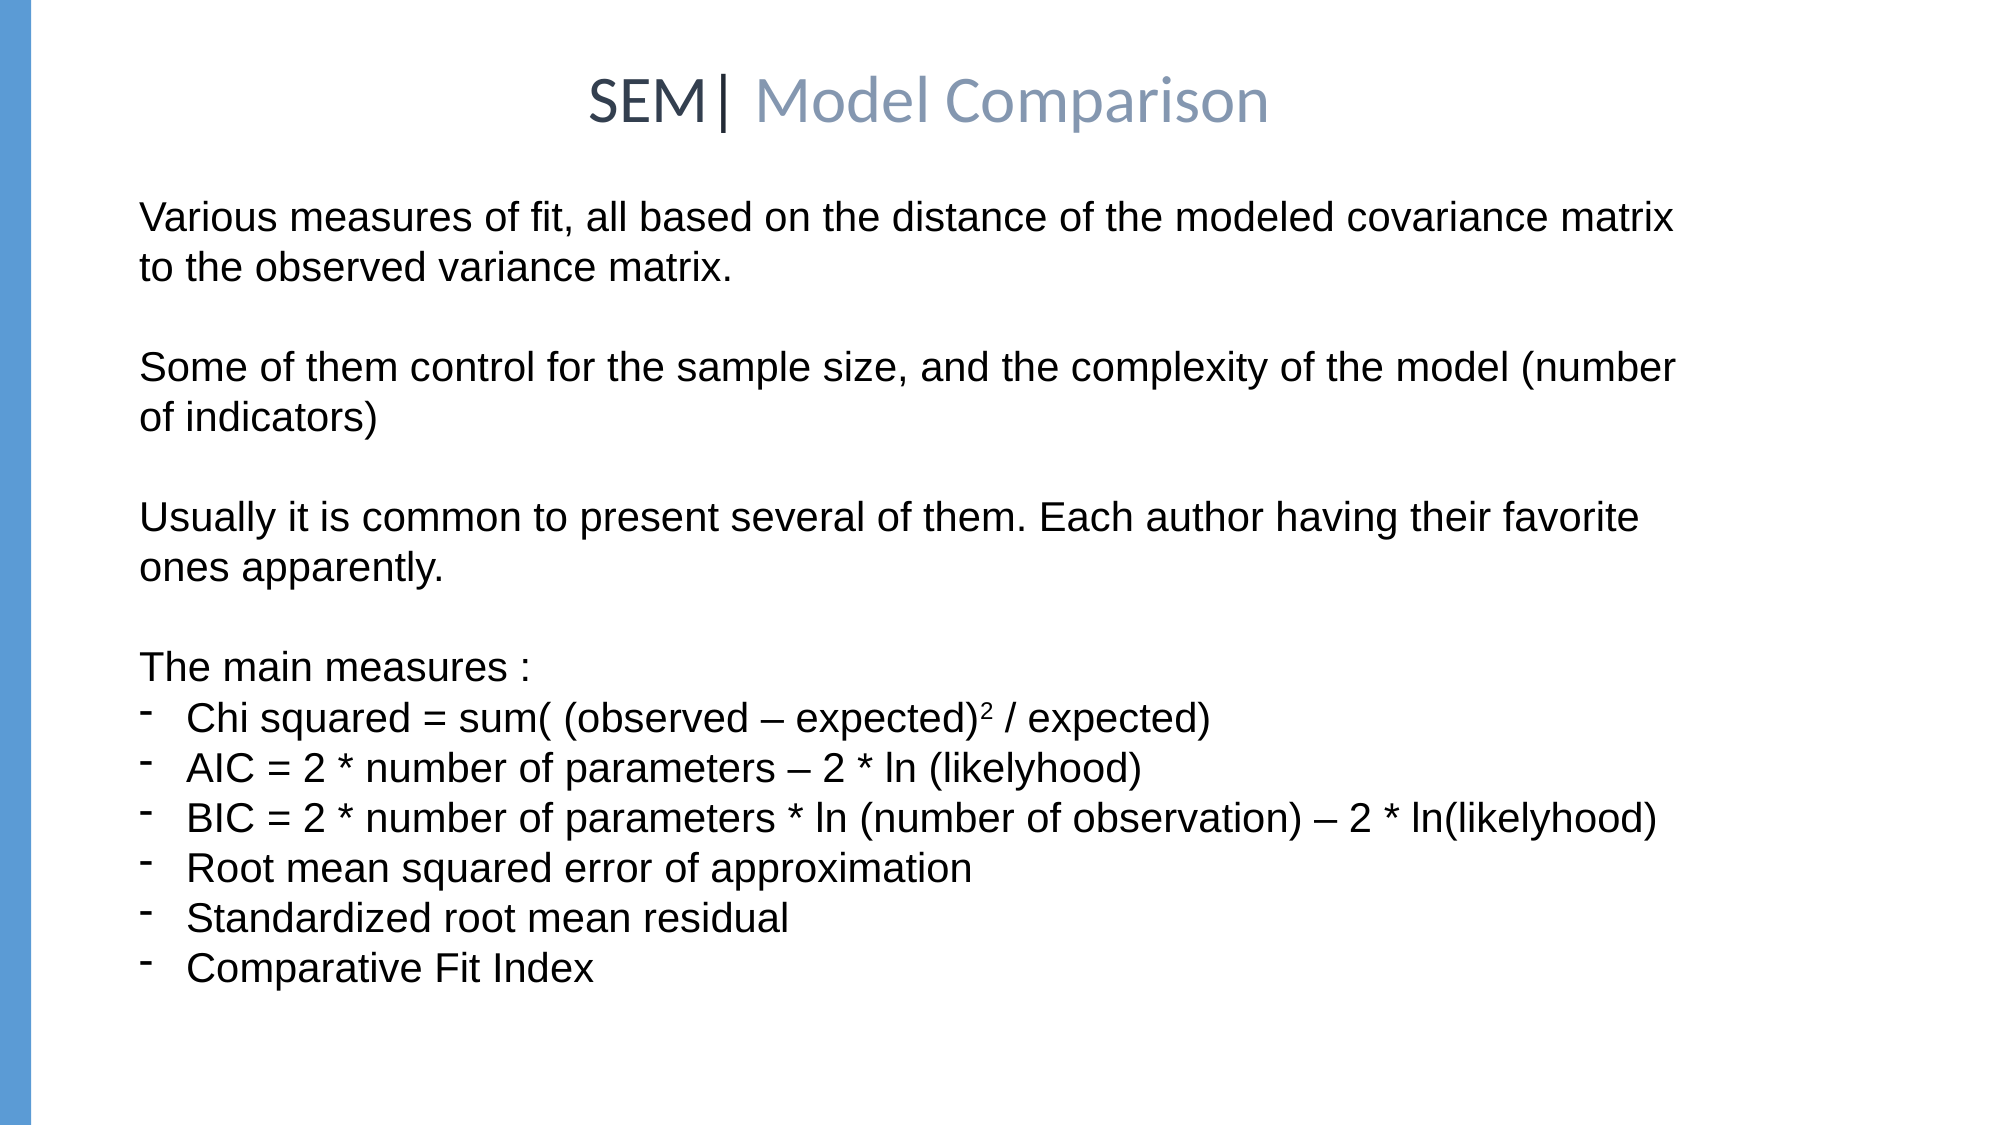

SEM| Model Comparison

Various measures of fit, all based on the distance of the modeled covariance matrix to the observed variance matrix.

Some of them control for the sample size, and the complexity of the model (number of indicators)

Usually it is common to present several of them. Each author having their favorite ones apparently.

The main measures :
Chi squared = sum( (observed – expected)2 / expected)
AIC = 2 * number of parameters – 2 * ln (likelyhood)
BIC = 2 * number of parameters * ln (number of observation) – 2 * ln(likelyhood)
Root mean squared error of approximation
Standardized root mean residual
Comparative Fit Index